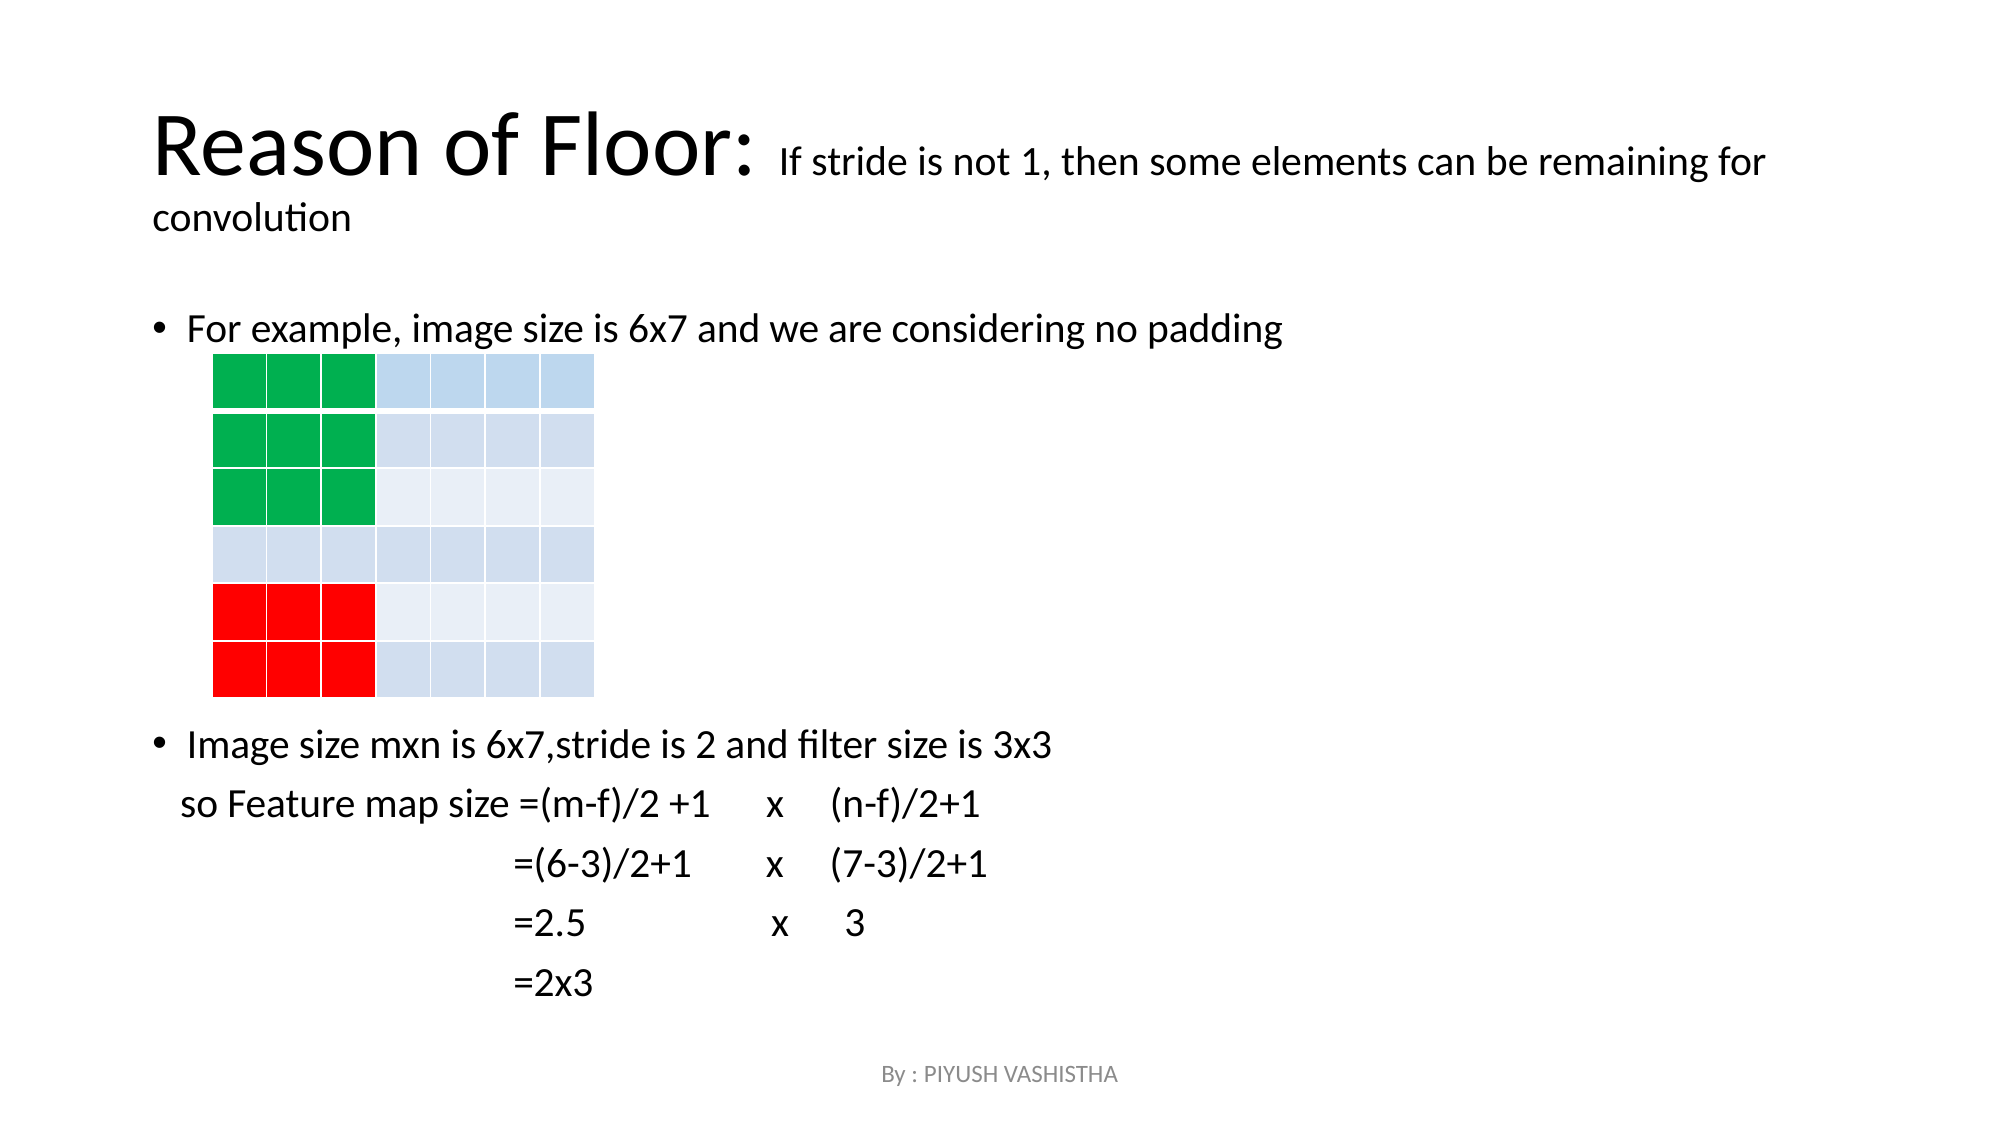

# Reason of Floor: If stride is not 1, then some elements can be remaining for convolution
For example, image size is 6x7 and we are considering no padding

Image size mxn is 6x7,stride is 2 and filter size is 3x3
   so Feature map size =(m-f)/2 +1      x     (n-f)/2+1
                                       =(6-3)/2+1        x     (7-3)/2+1
                                       =2.5                    x      3
                                       =2x3

|  |  |  |  |  |  |  |
| --- | --- | --- | --- | --- | --- | --- |
|  |  |  |  |  |  |  |
|  |  |  |  |  |  |  |
|  |  |  |  |  |  |  |
|  |  |  |  |  |  |  |
|  |  |  |  |  |  |  |
By : PIYUSH VASHISTHA